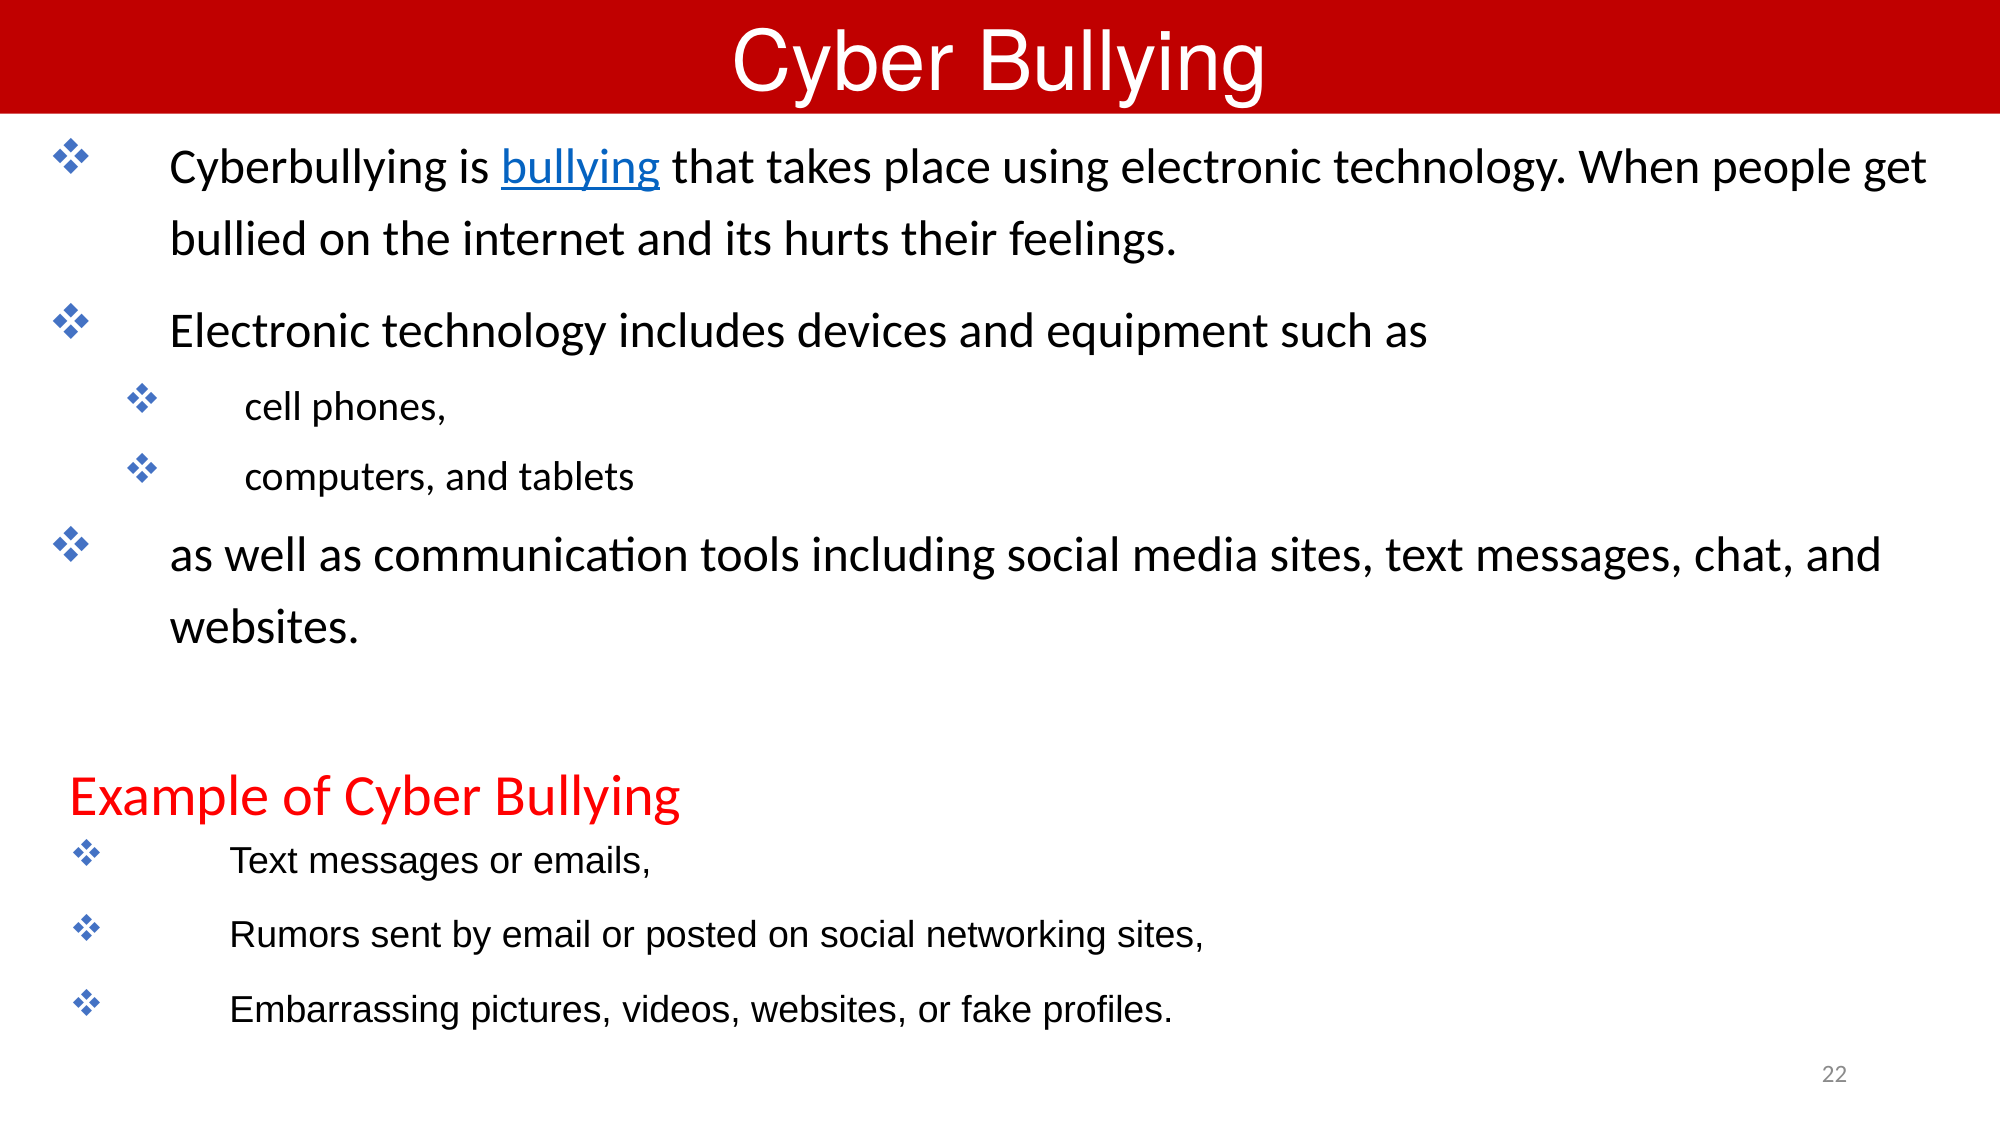

Cyber Bullying
Cyberbullying is bullying that takes place using electronic technology. When people get bullied on the internet and its hurts their feelings.
Electronic technology includes devices and equipment such as
cell phones,
computers, and tablets
as well as communication tools including social media sites, text messages, chat, and websites.
Example of Cyber Bullying
Text messages or emails,
Rumors sent by email or posted on social networking sites,
Embarrassing pictures, videos, websites, or fake profiles.

22